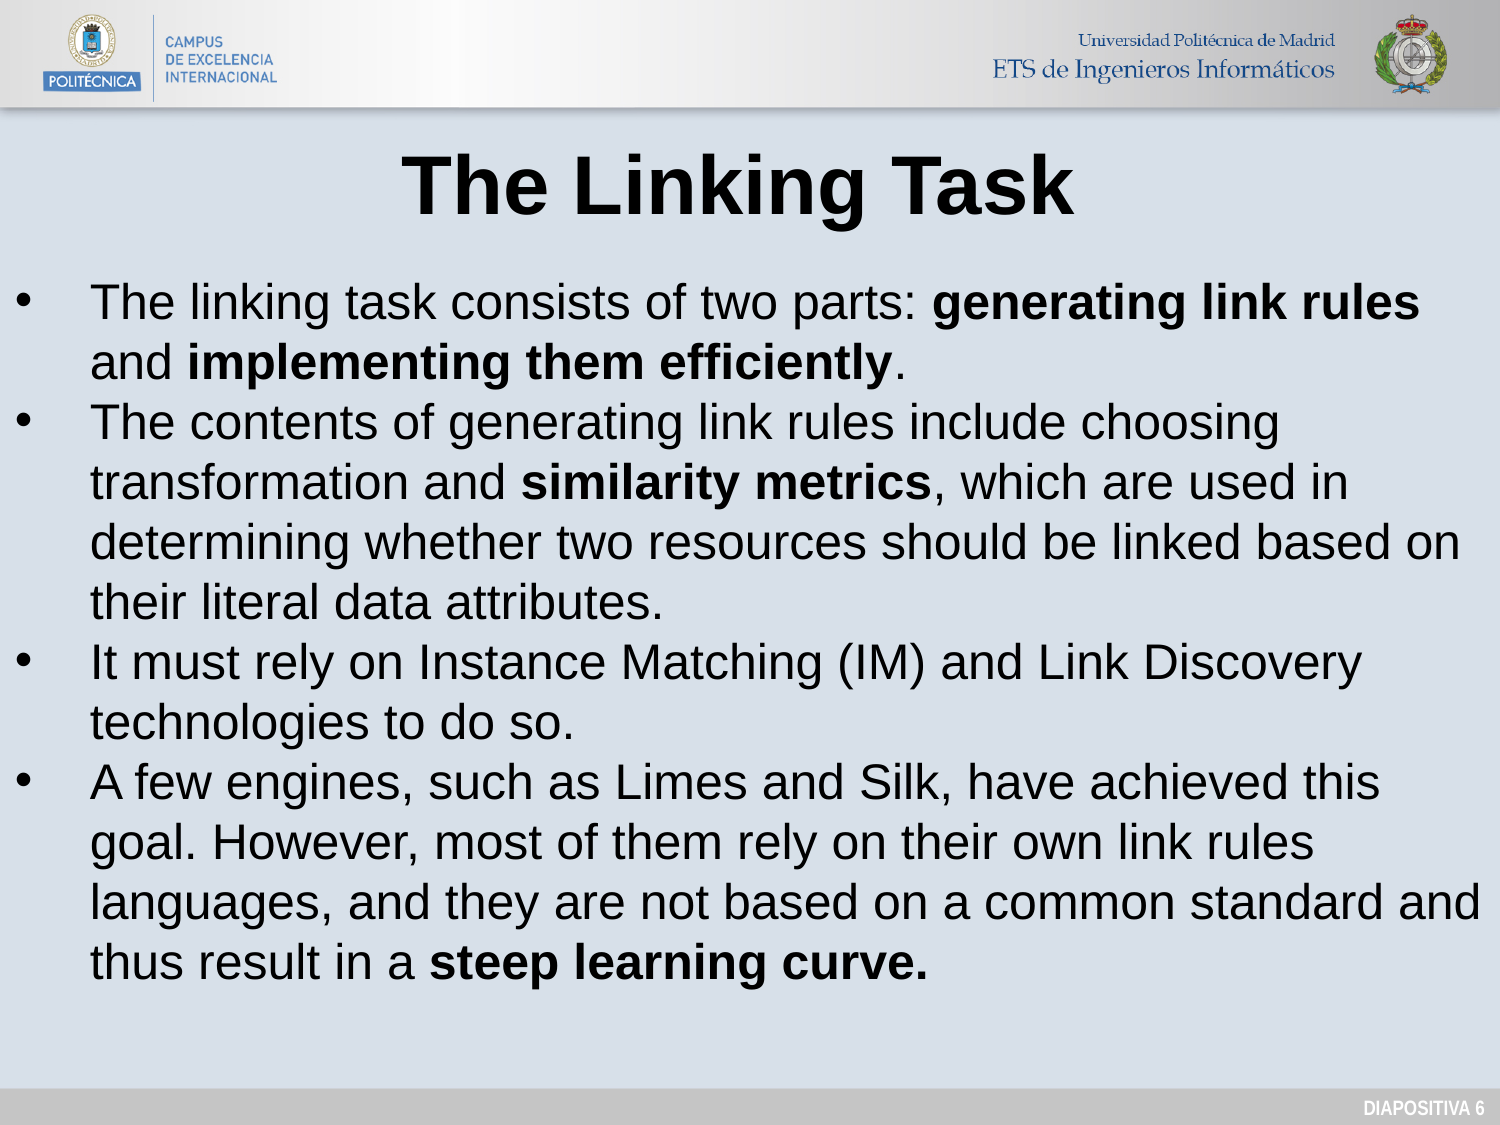

The Linking Task
The linking task consists of two parts: generating link rules and implementing them efficiently.
The contents of generating link rules include choosing transformation and similarity metrics, which are used in determining whether two resources should be linked based on their literal data attributes.
It must rely on Instance Matching (IM) and Link Discovery technologies to do so.
A few engines, such as Limes and Silk, have achieved this goal. However, most of them rely on their own link rules languages, and they are not based on a common standard and thus result in a steep learning curve.
DIAPOSITIVA 6